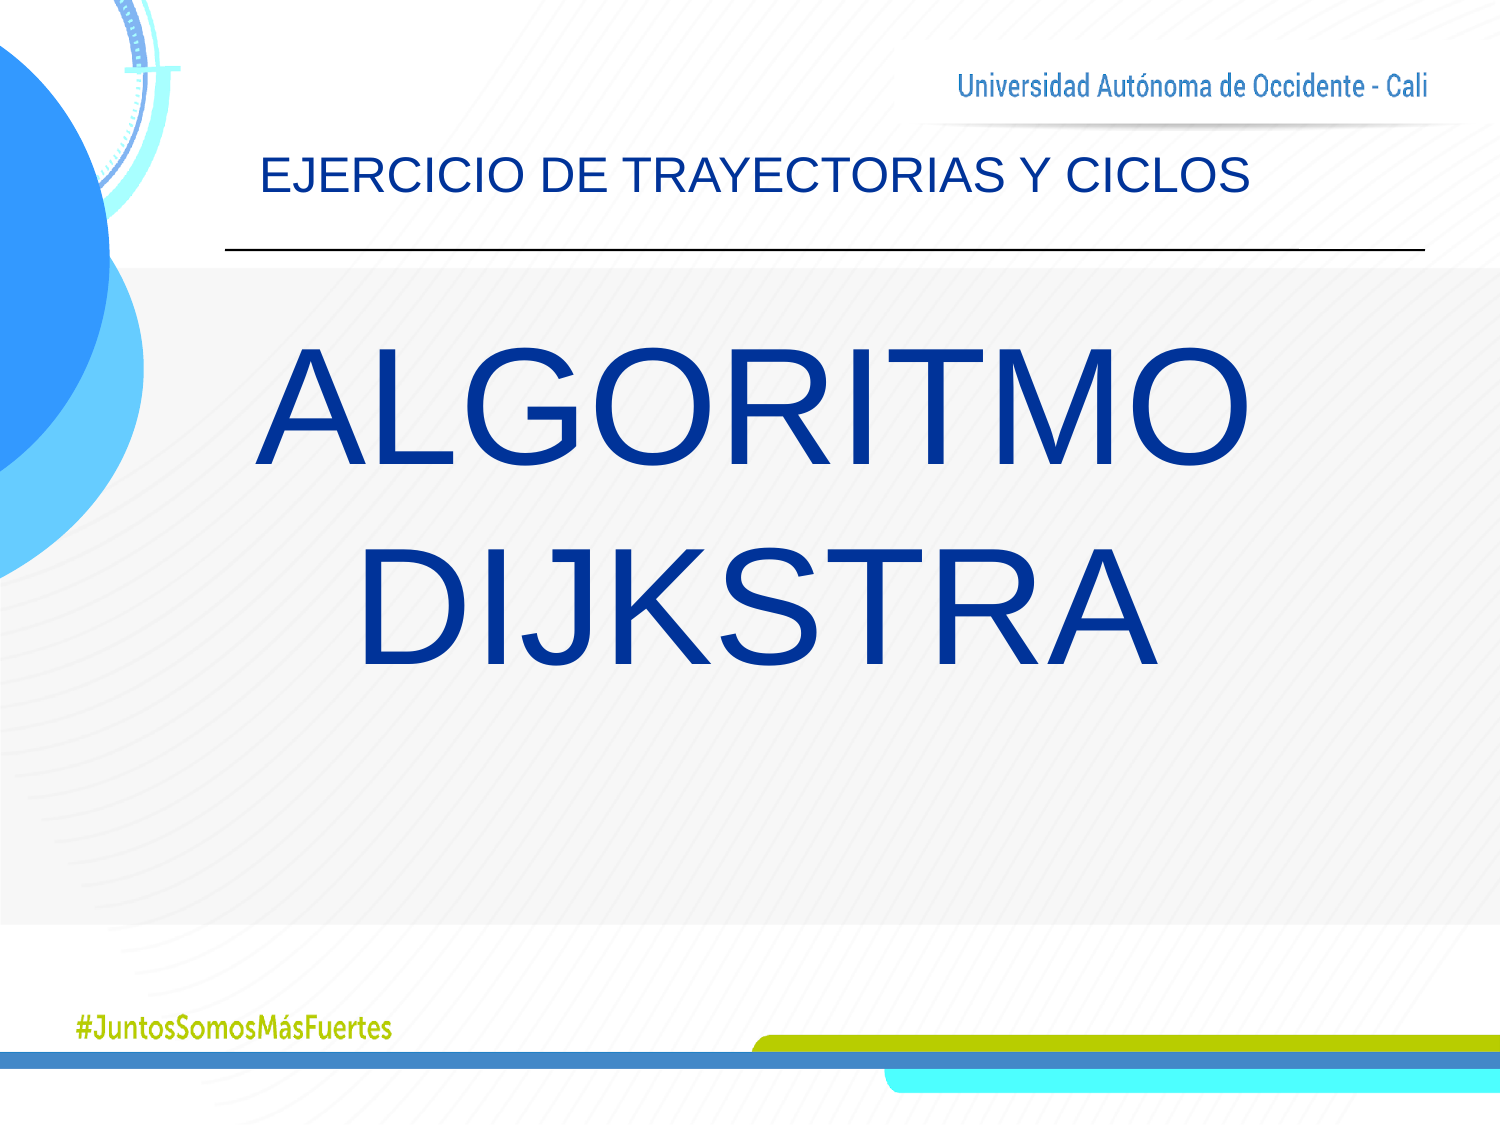

# EJERCICIO DE TRAYECTORIAS Y CICLOS
ALGORITMO DIJKSTRA